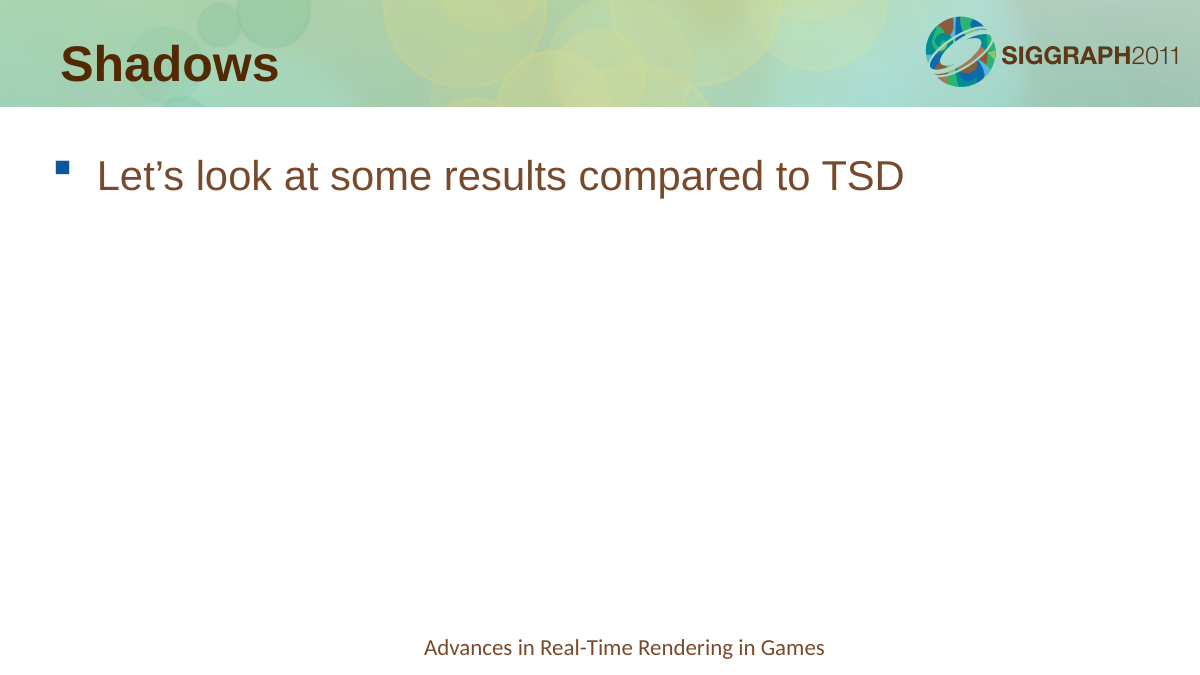

Shadows
Let’s look at some results compared to TSD